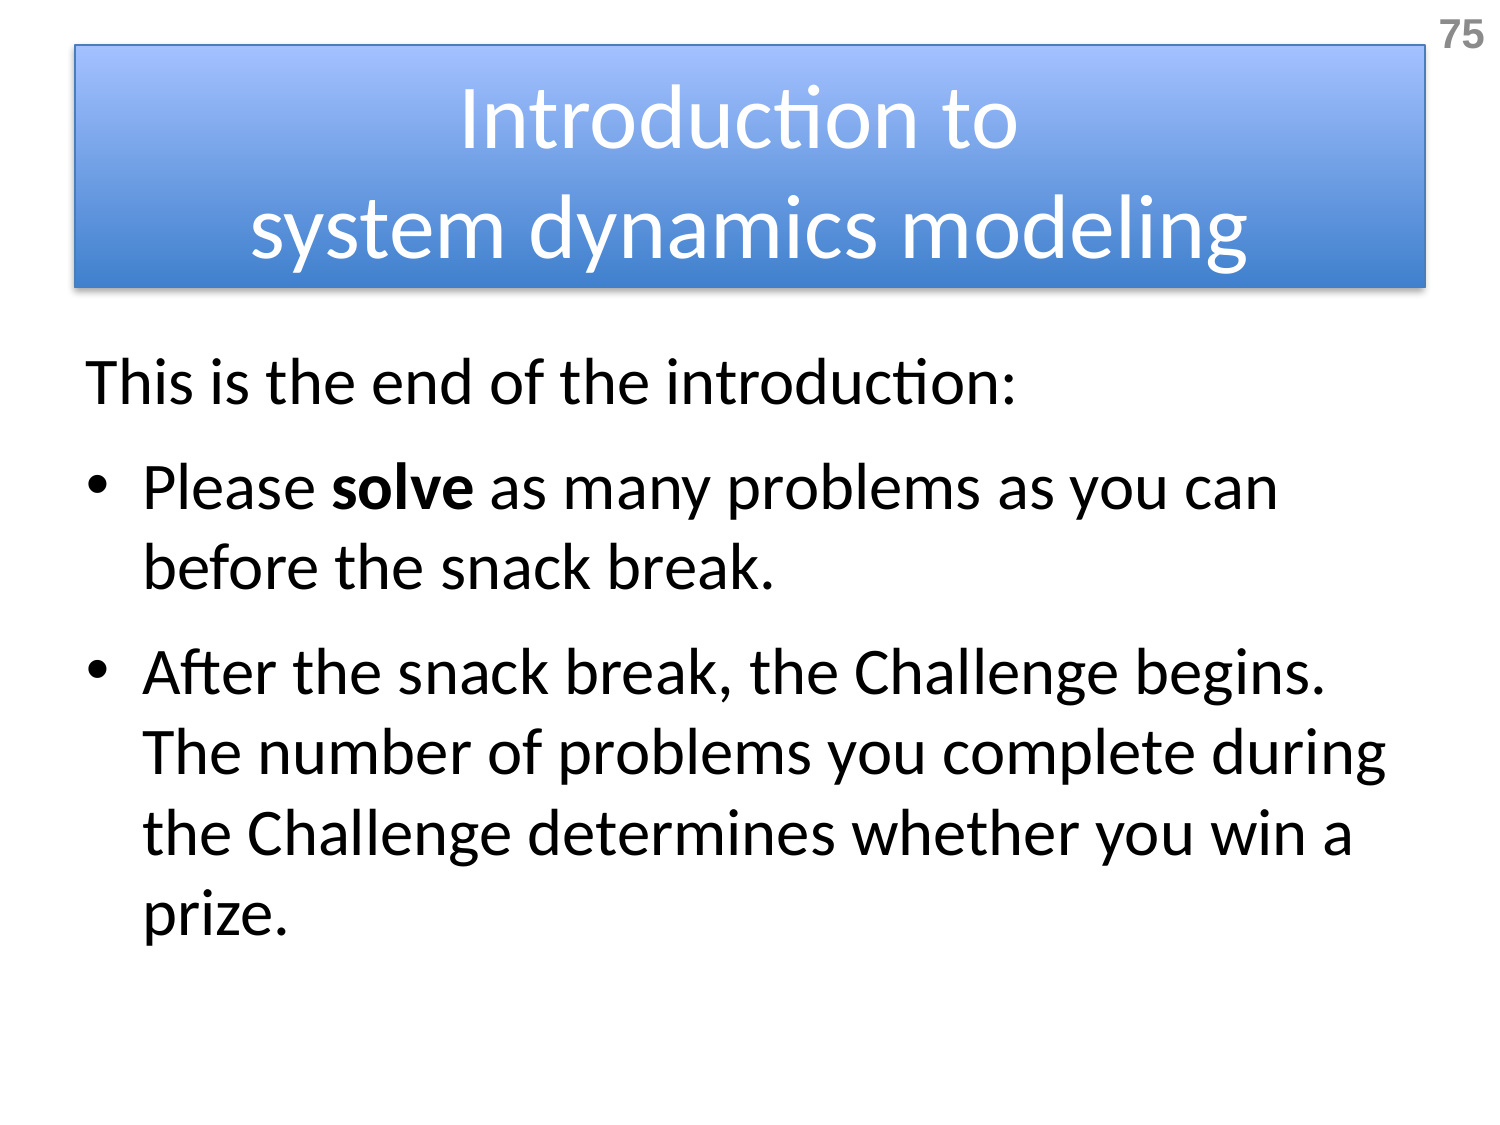

75
Introduction to
system dynamics modeling
#
This is the end of the introduction:
Please solve as many problems as you can before the snack break.
After the snack break, the Challenge begins.  The number of problems you complete during the Challenge determines whether you win a prize.